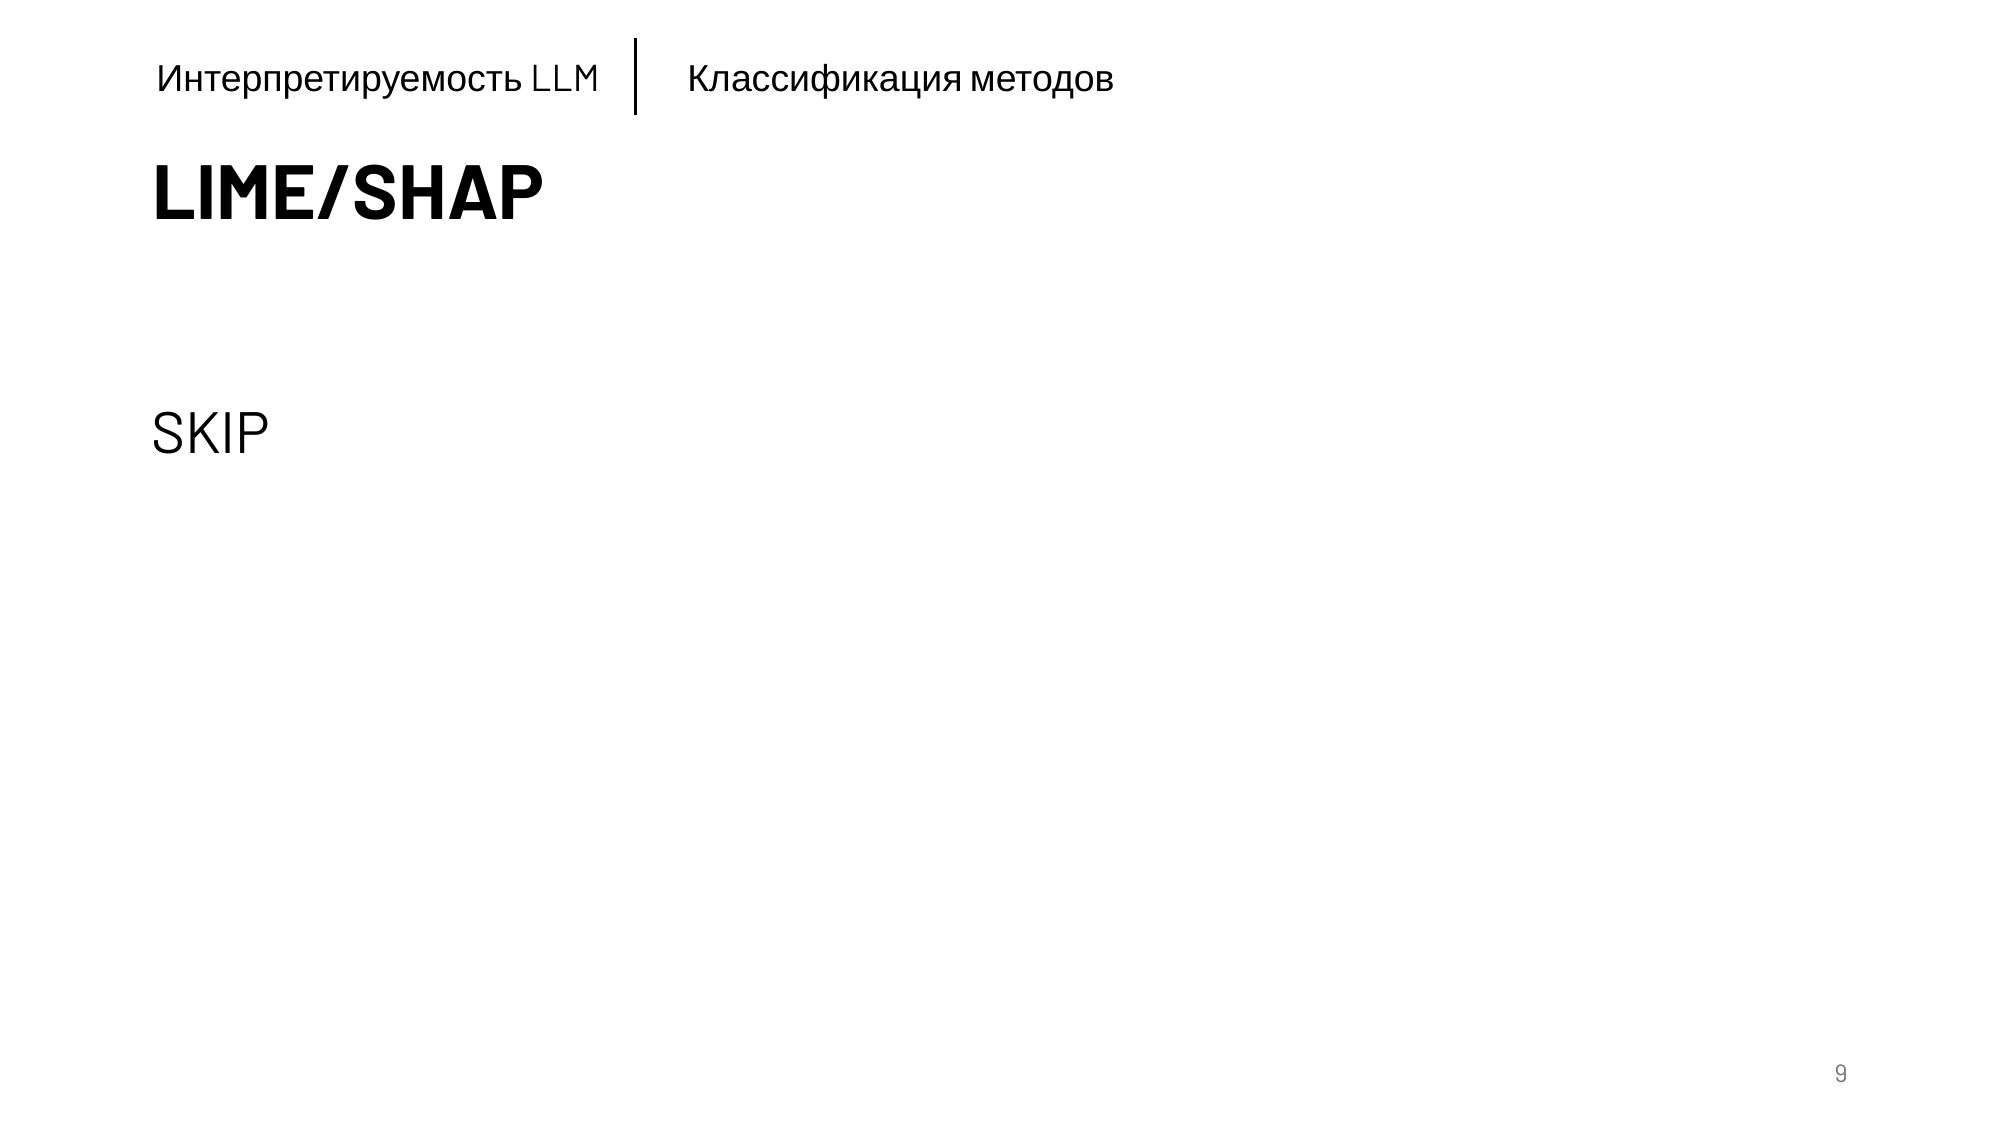

Интерпретируемость LLM
Классификация методов
# LIME/SHAP
SKIP

9